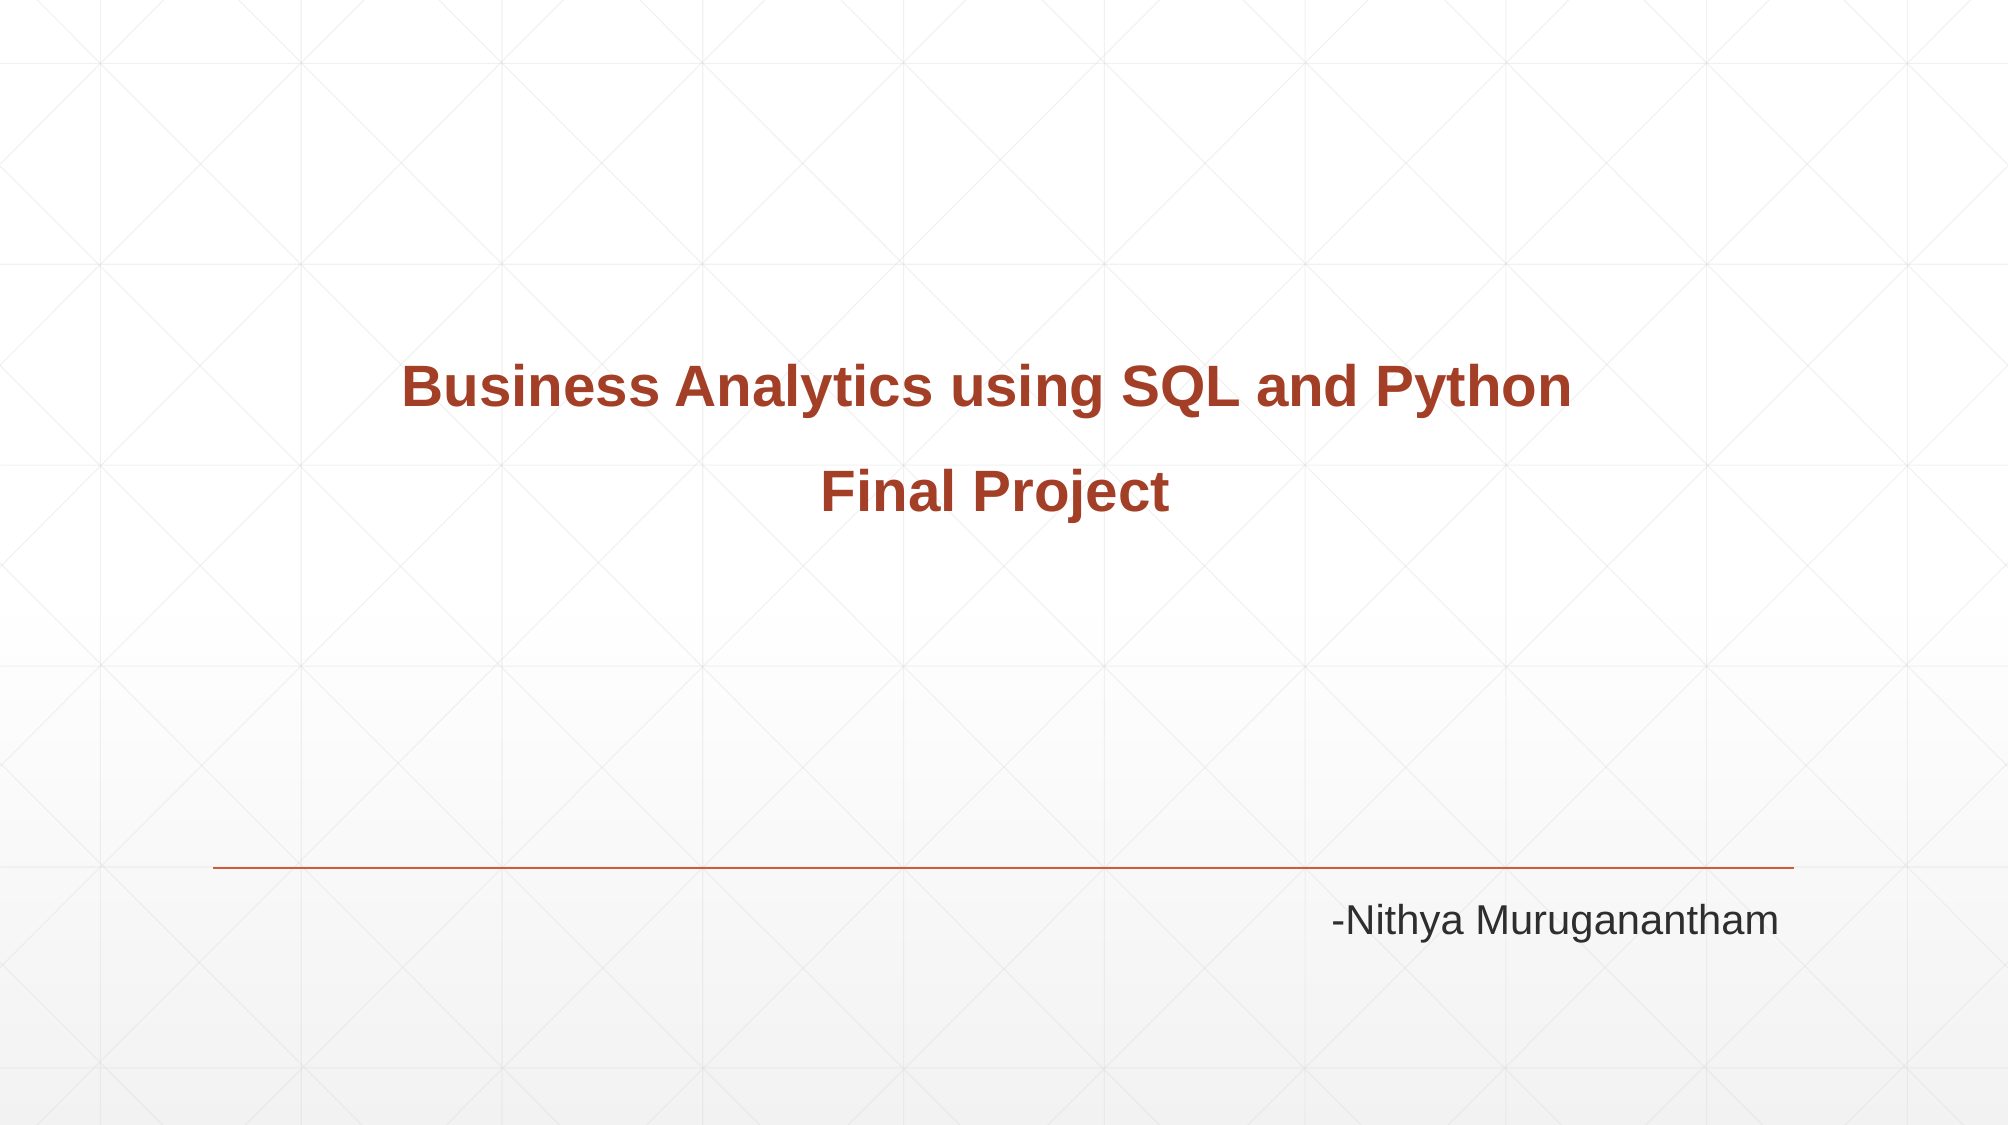

# Business Analytics using SQL and Python Final Project
-Nithya Muruganantham